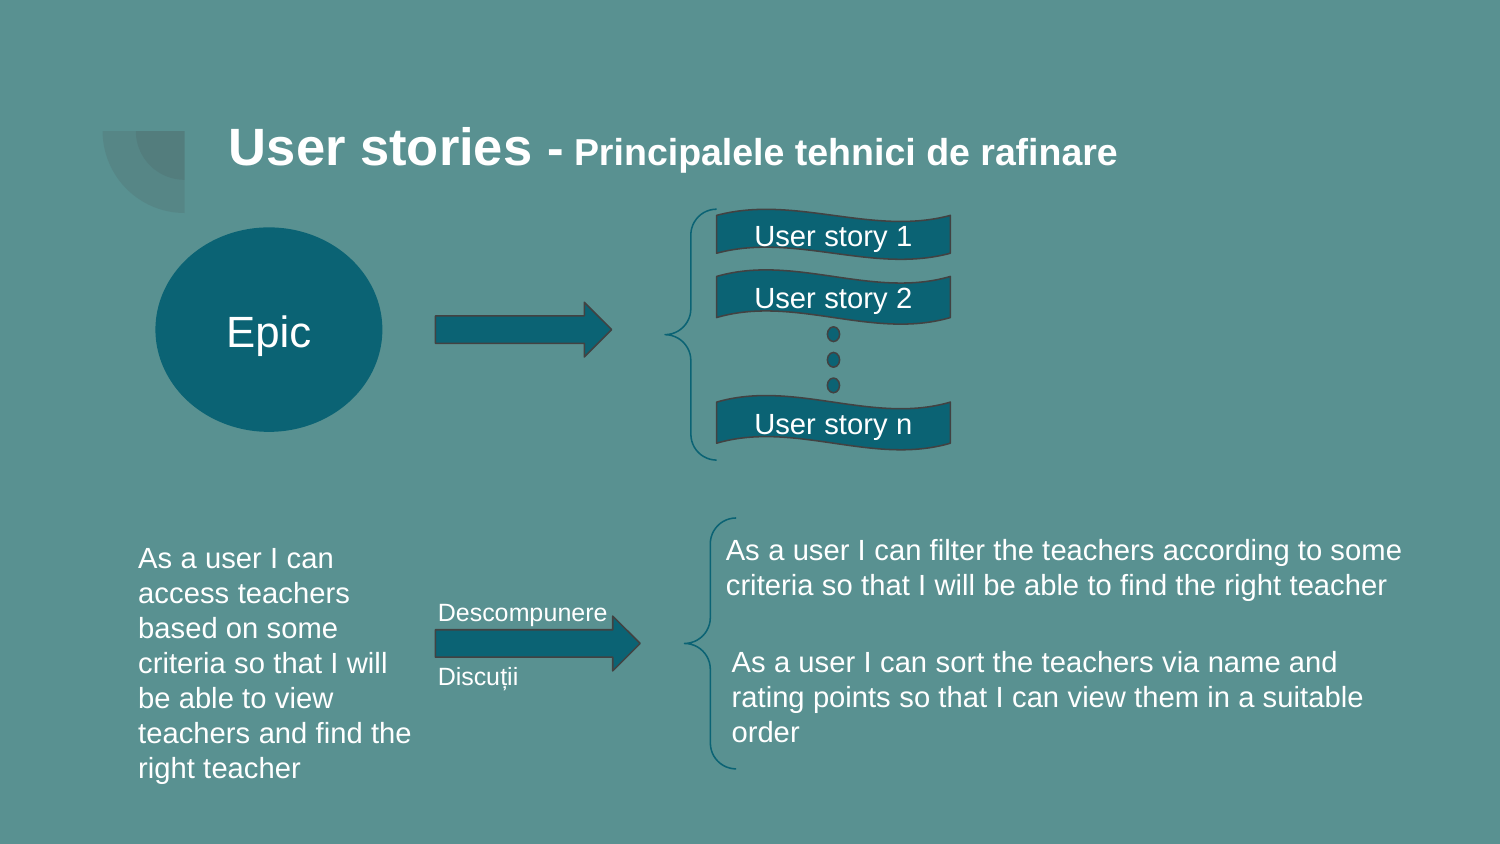

# User stories - Principalele tehnici de rafinare

User story 1
User story 2

User story n
Epic

As a user I can filter the teachers according to some criteria so that I will be able to find the right teacher

As a user I can access teachers based on some criteria so that I will be able to view teachers and find the right teacher
Descompunere

As a user I can sort the teachers via name and rating points so that I can view them in a suitable order
Discuții